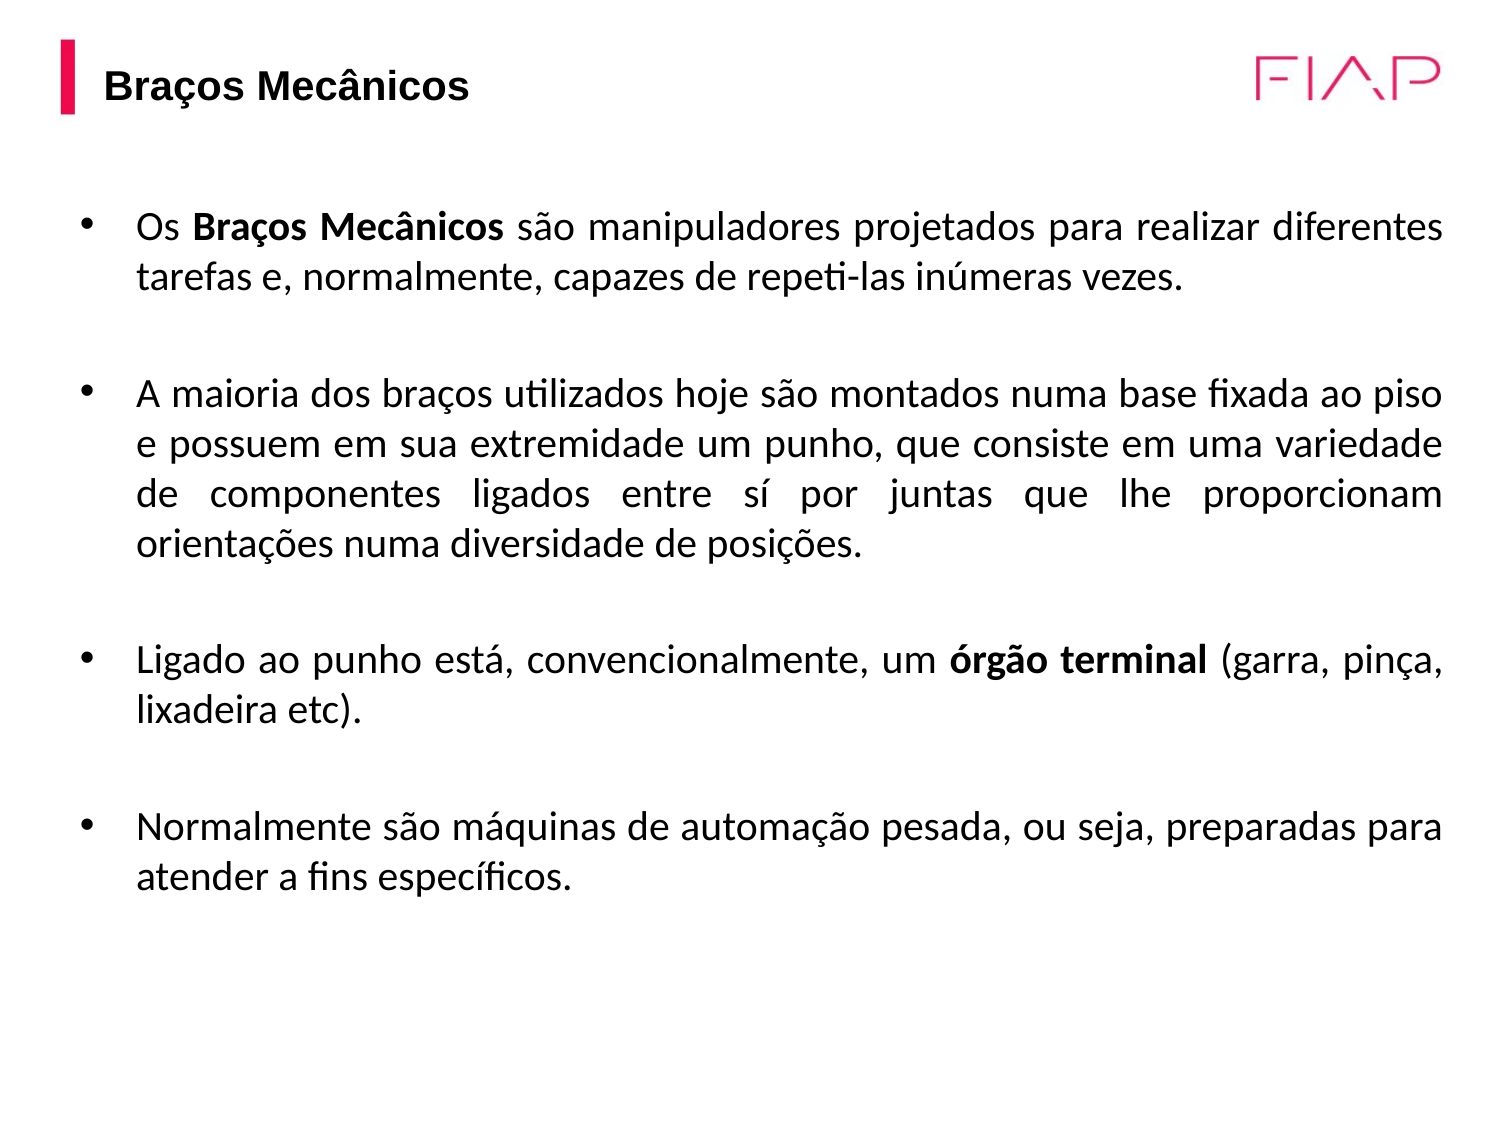

# Braços Mecânicos
Os Braços Mecânicos são manipuladores projetados para realizar diferentes tarefas e, normalmente, capazes de repeti-las inúmeras vezes.

A maioria dos braços utilizados hoje são montados numa base fixada ao piso e possuem em sua extremidade um punho, que consiste em uma variedade de componentes ligados entre sí por juntas que lhe proporcionam orientações numa diversidade de posições.

Ligado ao punho está, convencionalmente, um órgão terminal (garra, pinça, lixadeira etc).

Normalmente são máquinas de automação pesada, ou seja, preparadas para atender a fins específicos.